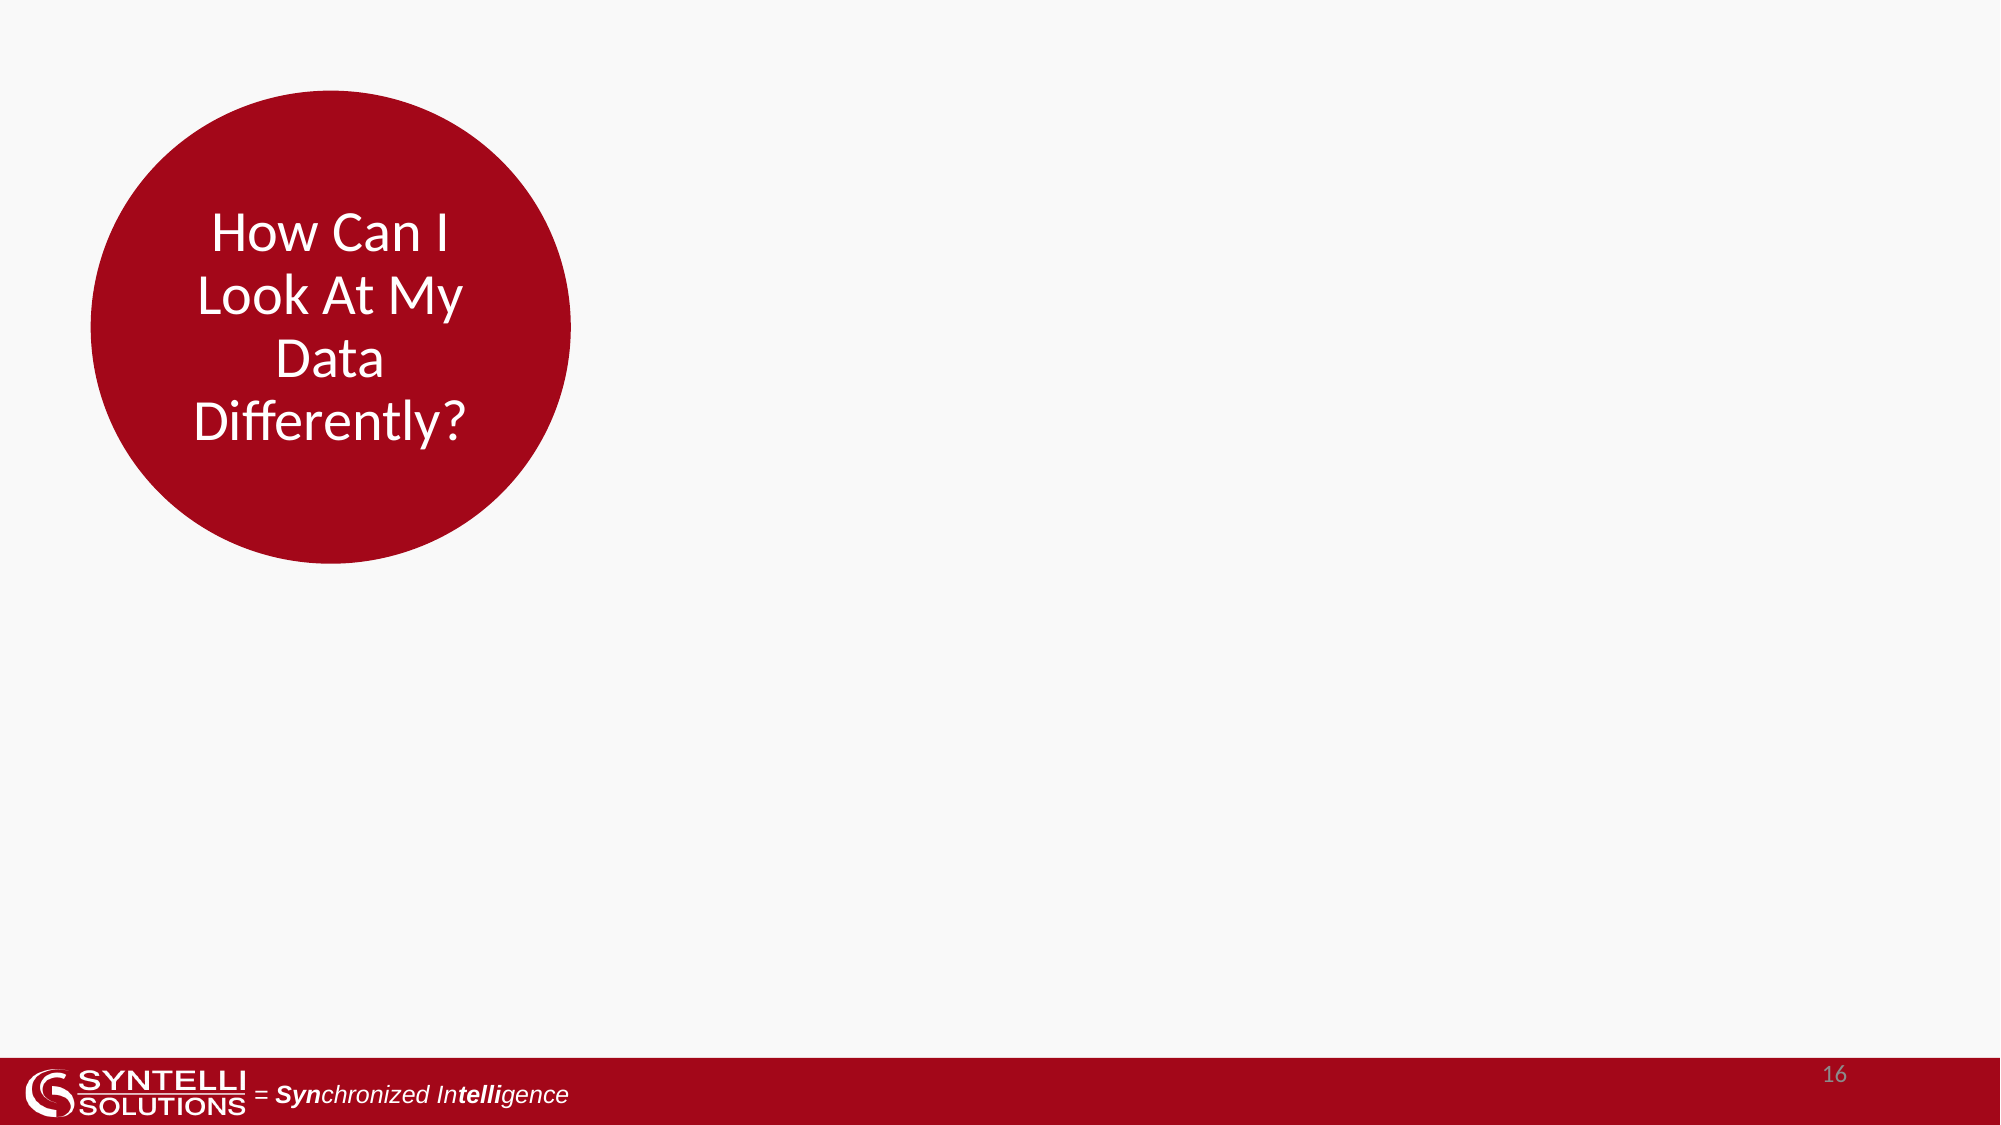

How Can I Look At My Data Differently?
16